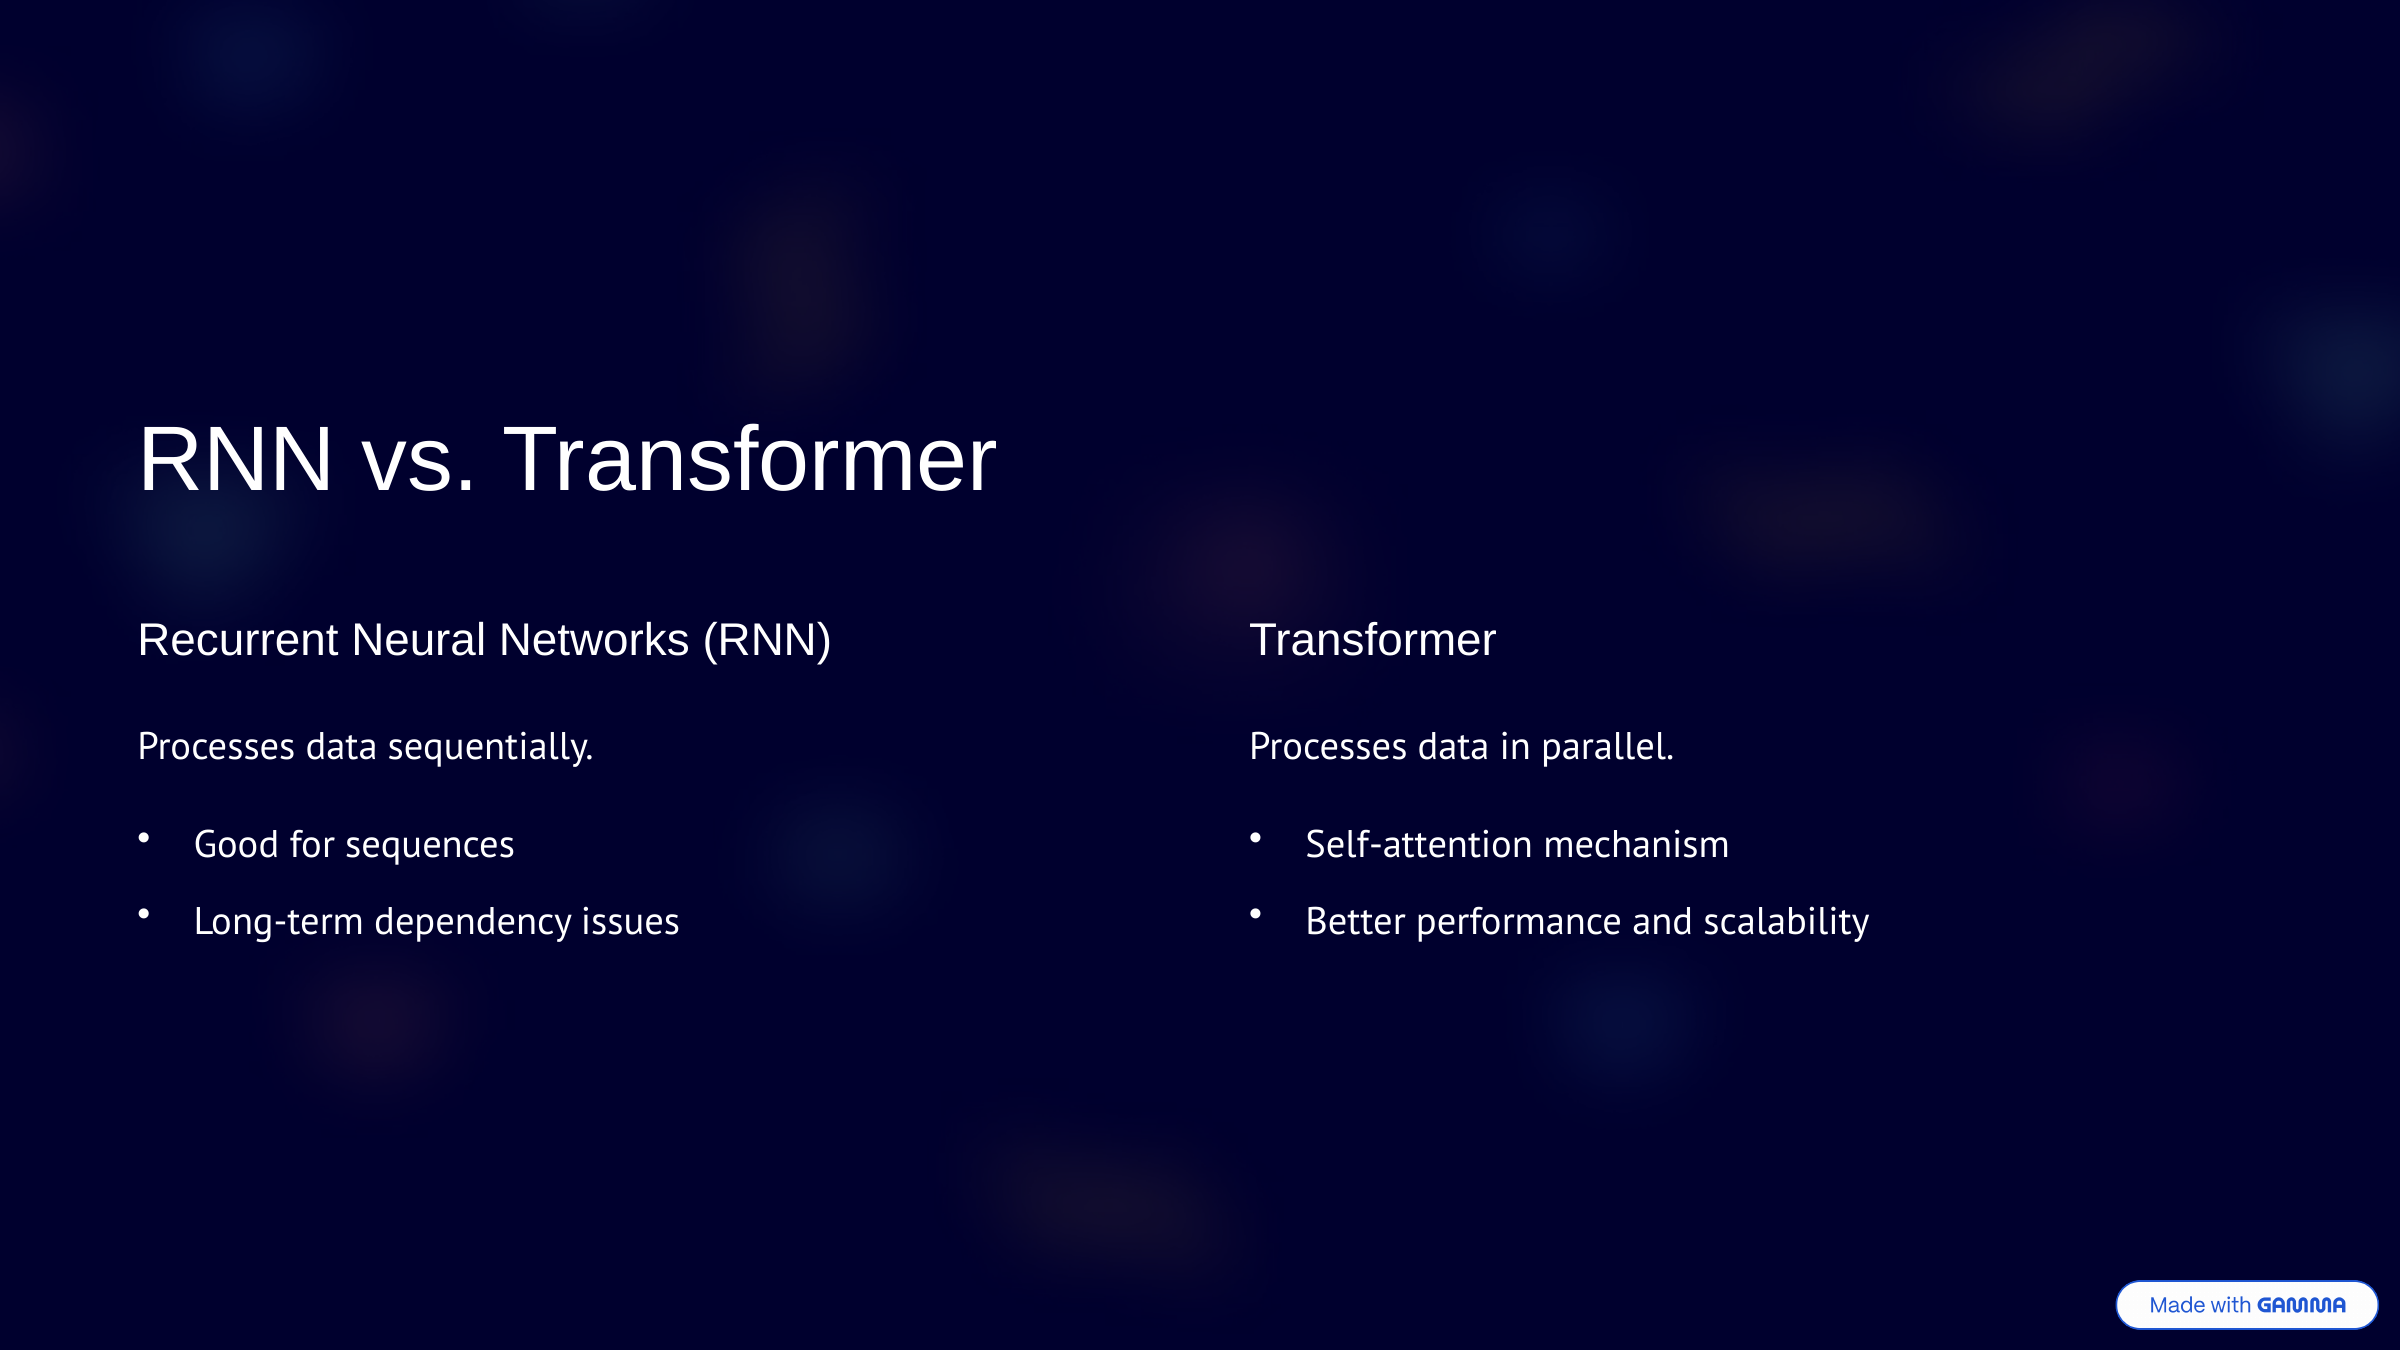

RNN vs. Transformer
Recurrent Neural Networks (RNN)
Transformer
Processes data sequentially.
Processes data in parallel.
Good for sequences
Self-attention mechanism
Long-term dependency issues
Better performance and scalability